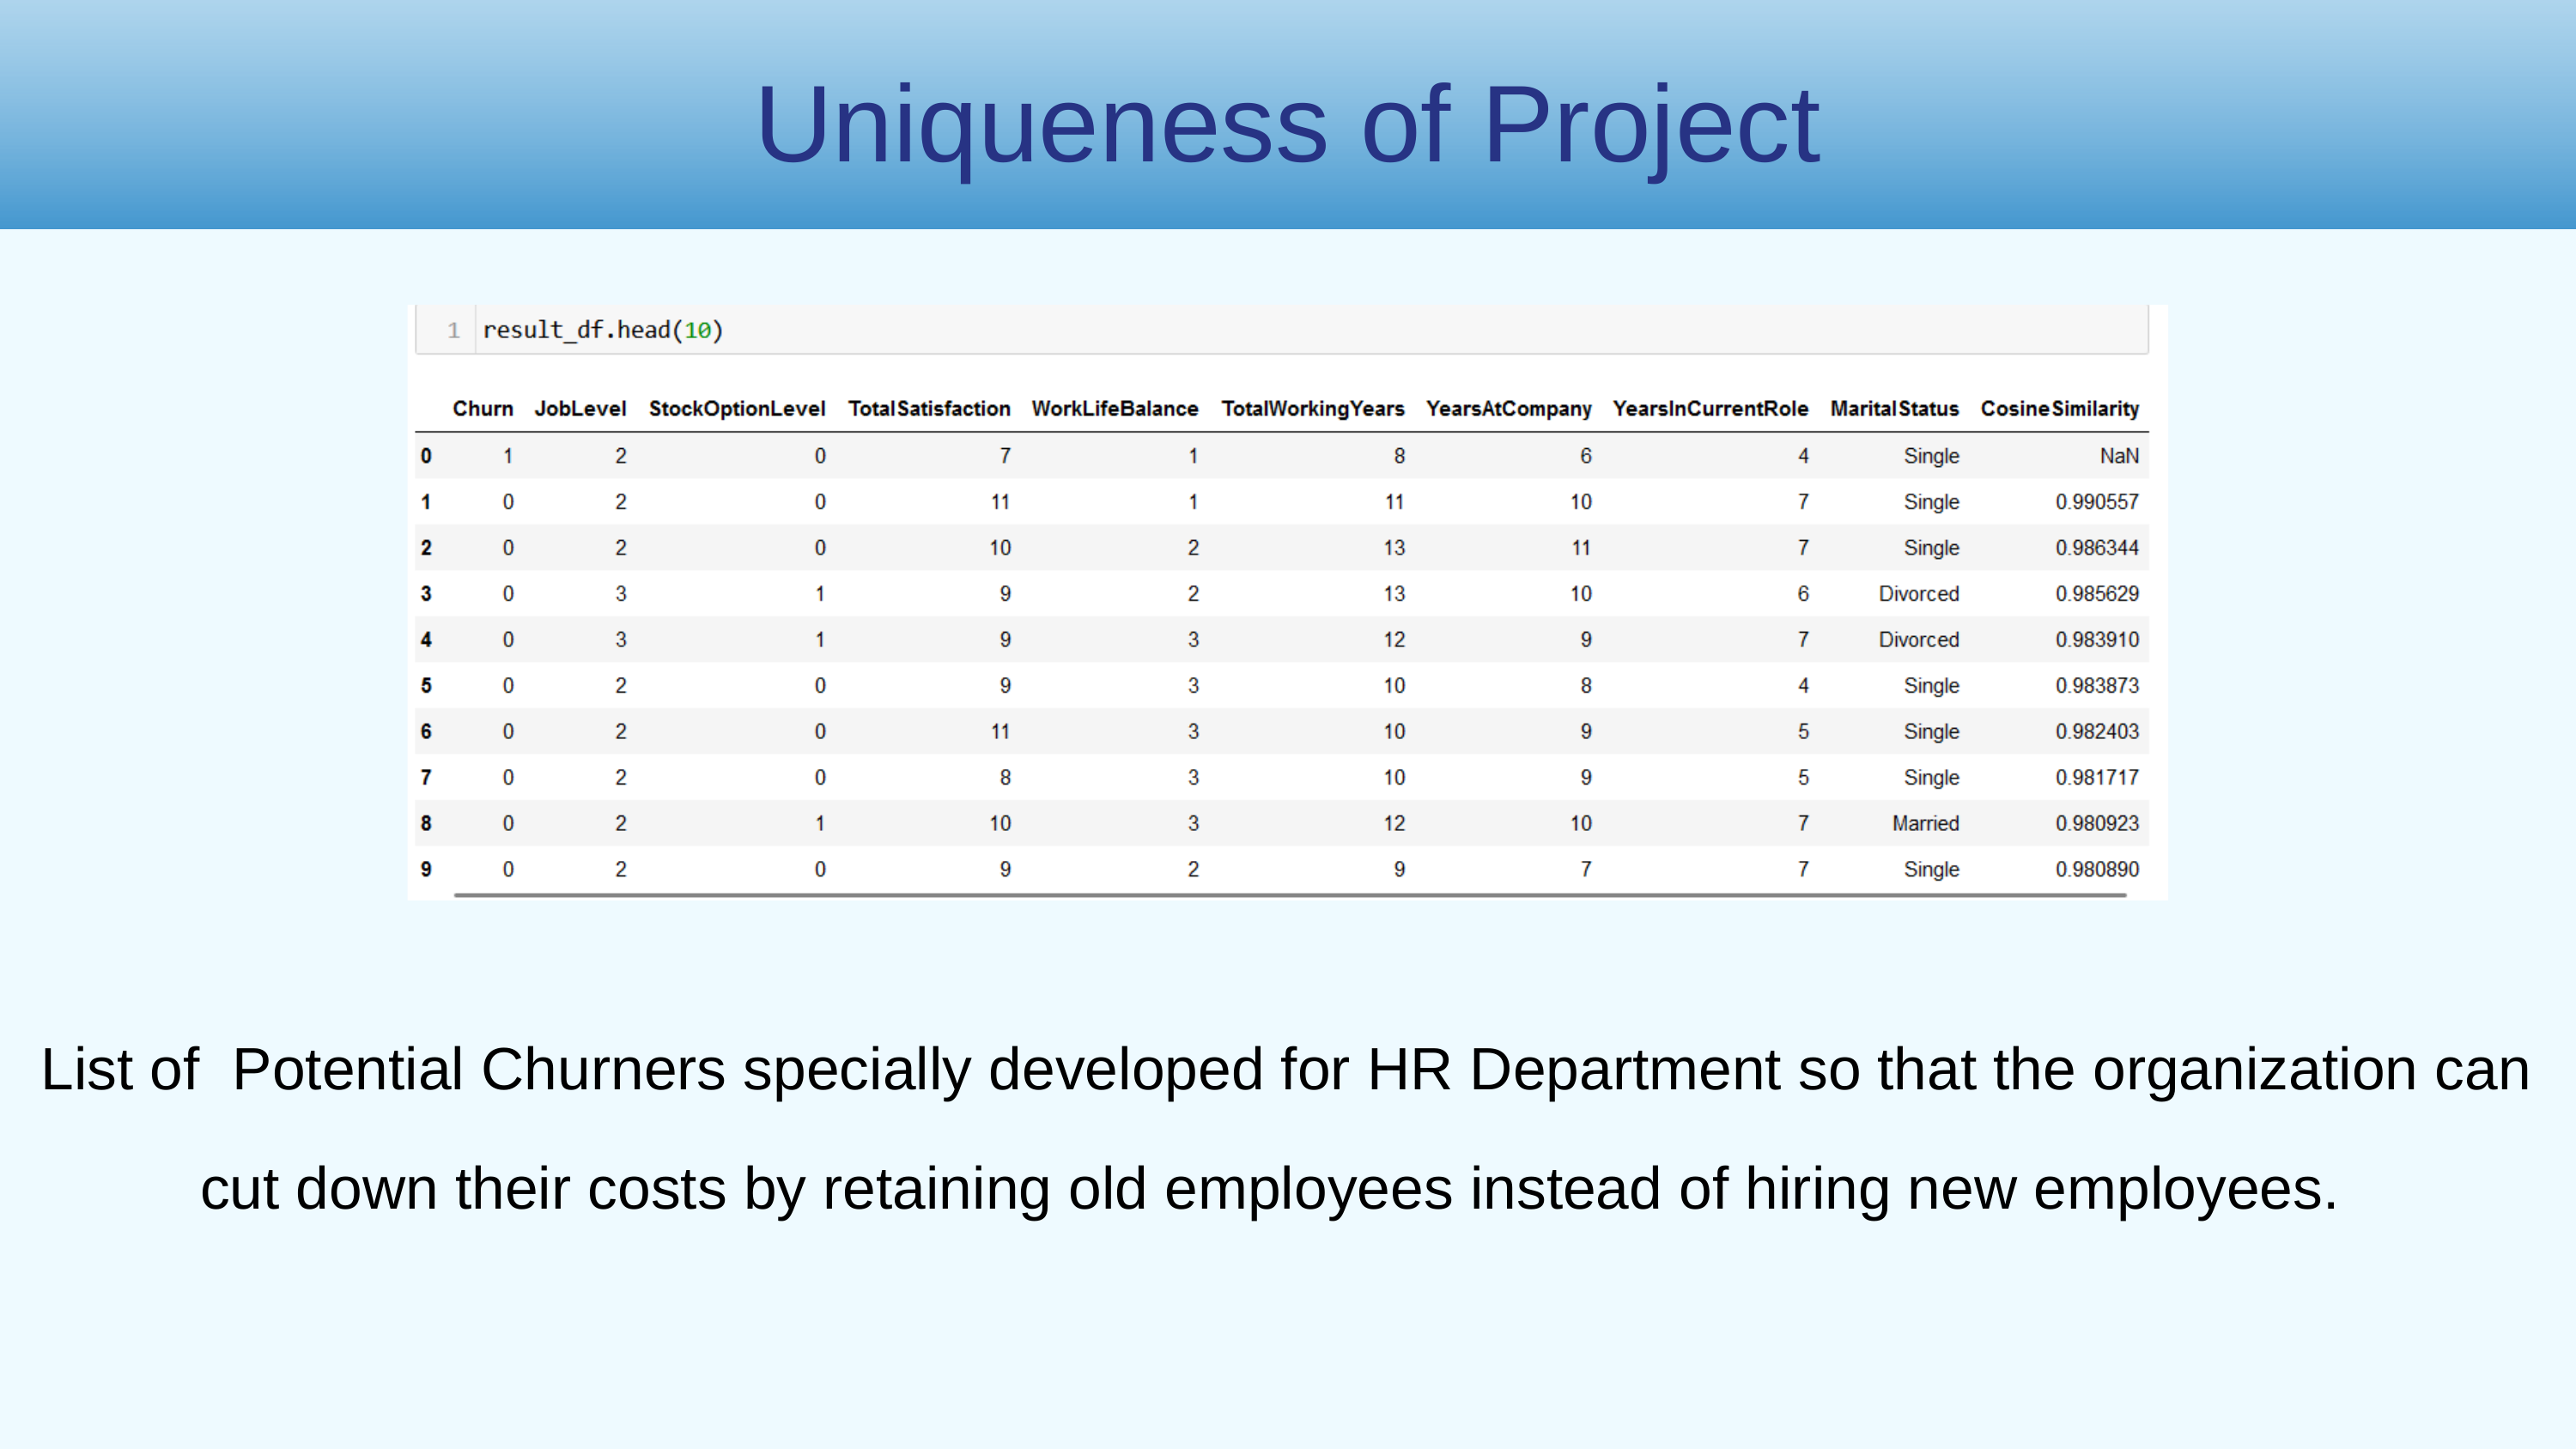

Uniqueness of Project

List of  Potential Churners specially developed for HR Department so that the organization can cut down their costs by retaining old employees instead of hiring new employees.